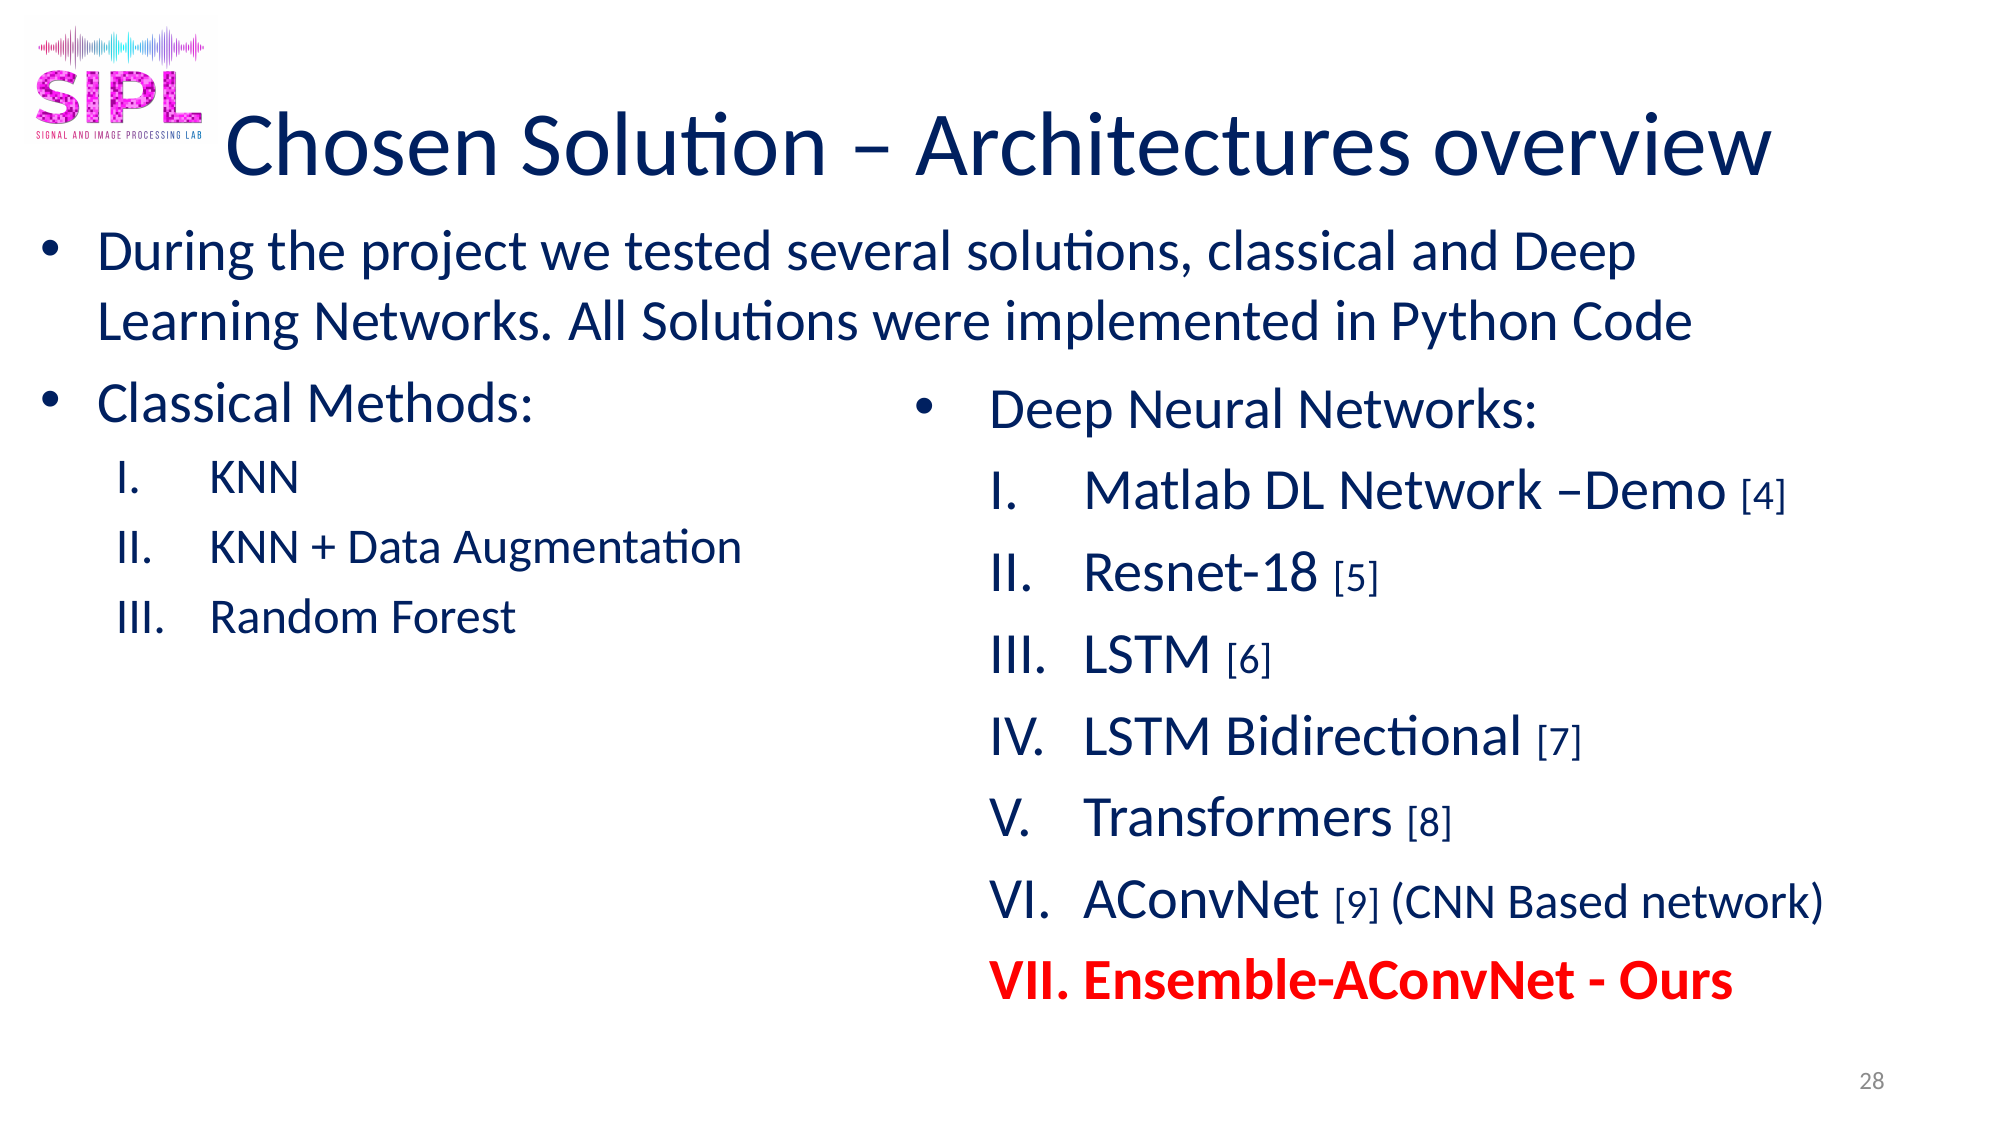

# Chosen Solution – Architectures overview
During the project we tested several solutions, classical and Deep Learning Networks. All Solutions were implemented in Python Code
Classical Methods:
KNN
KNN + Data Augmentation
Random Forest

Deep Neural Networks:
Matlab DL Network –Demo [4]
Resnet-18 [5]
LSTM [6]
LSTM Bidirectional [7]
Transformers [8]
AConvNet [9] (CNN Based network)
Ensemble-AConvNet - Ours

28